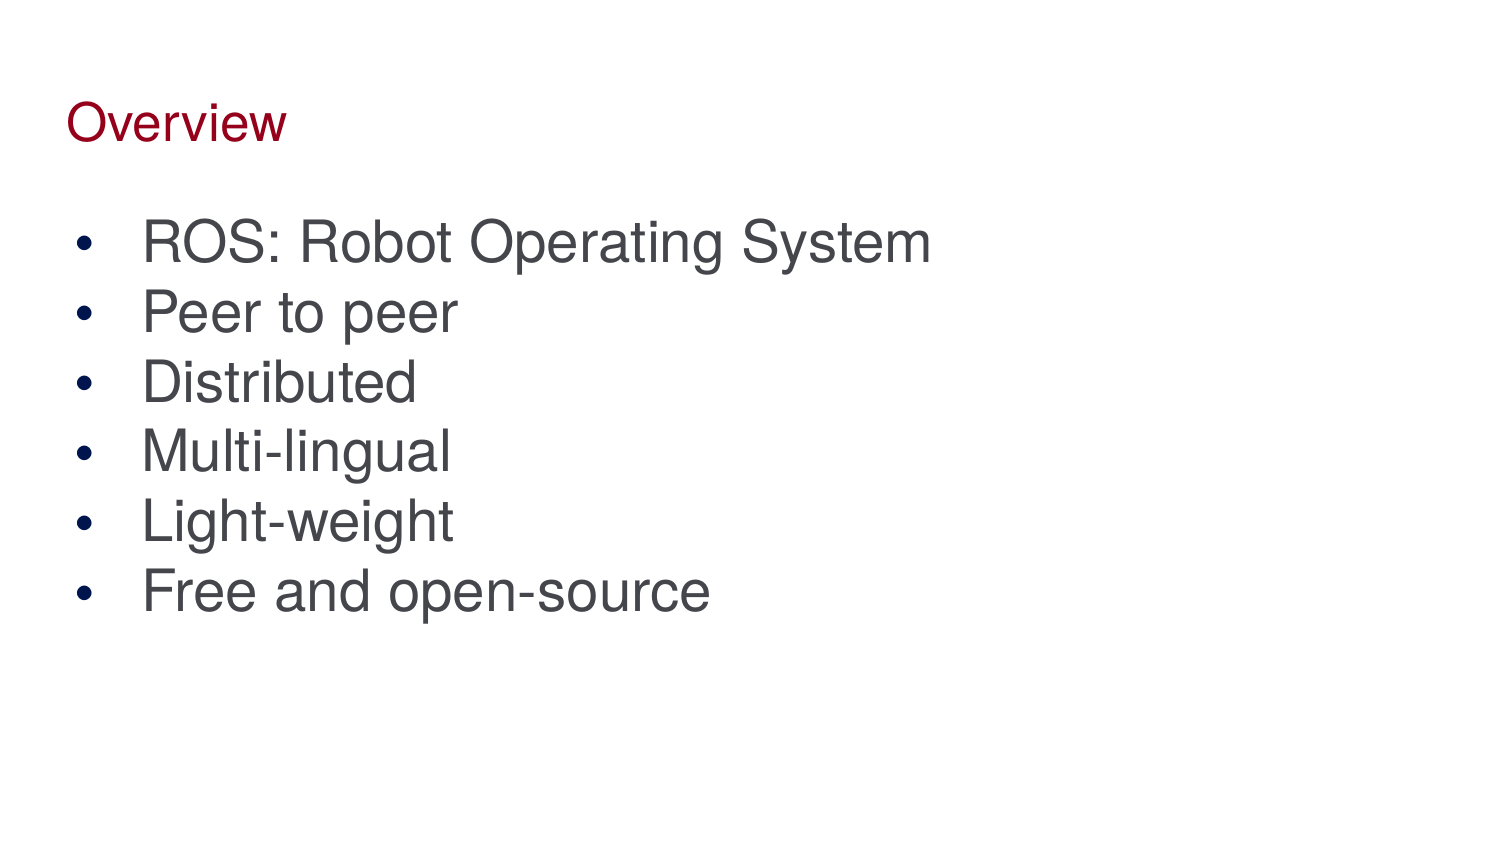

# Overview

ROS: Robot Operating System
Peer to peer
Distributed
Multi-lingual
Light-weight
Free and open-source